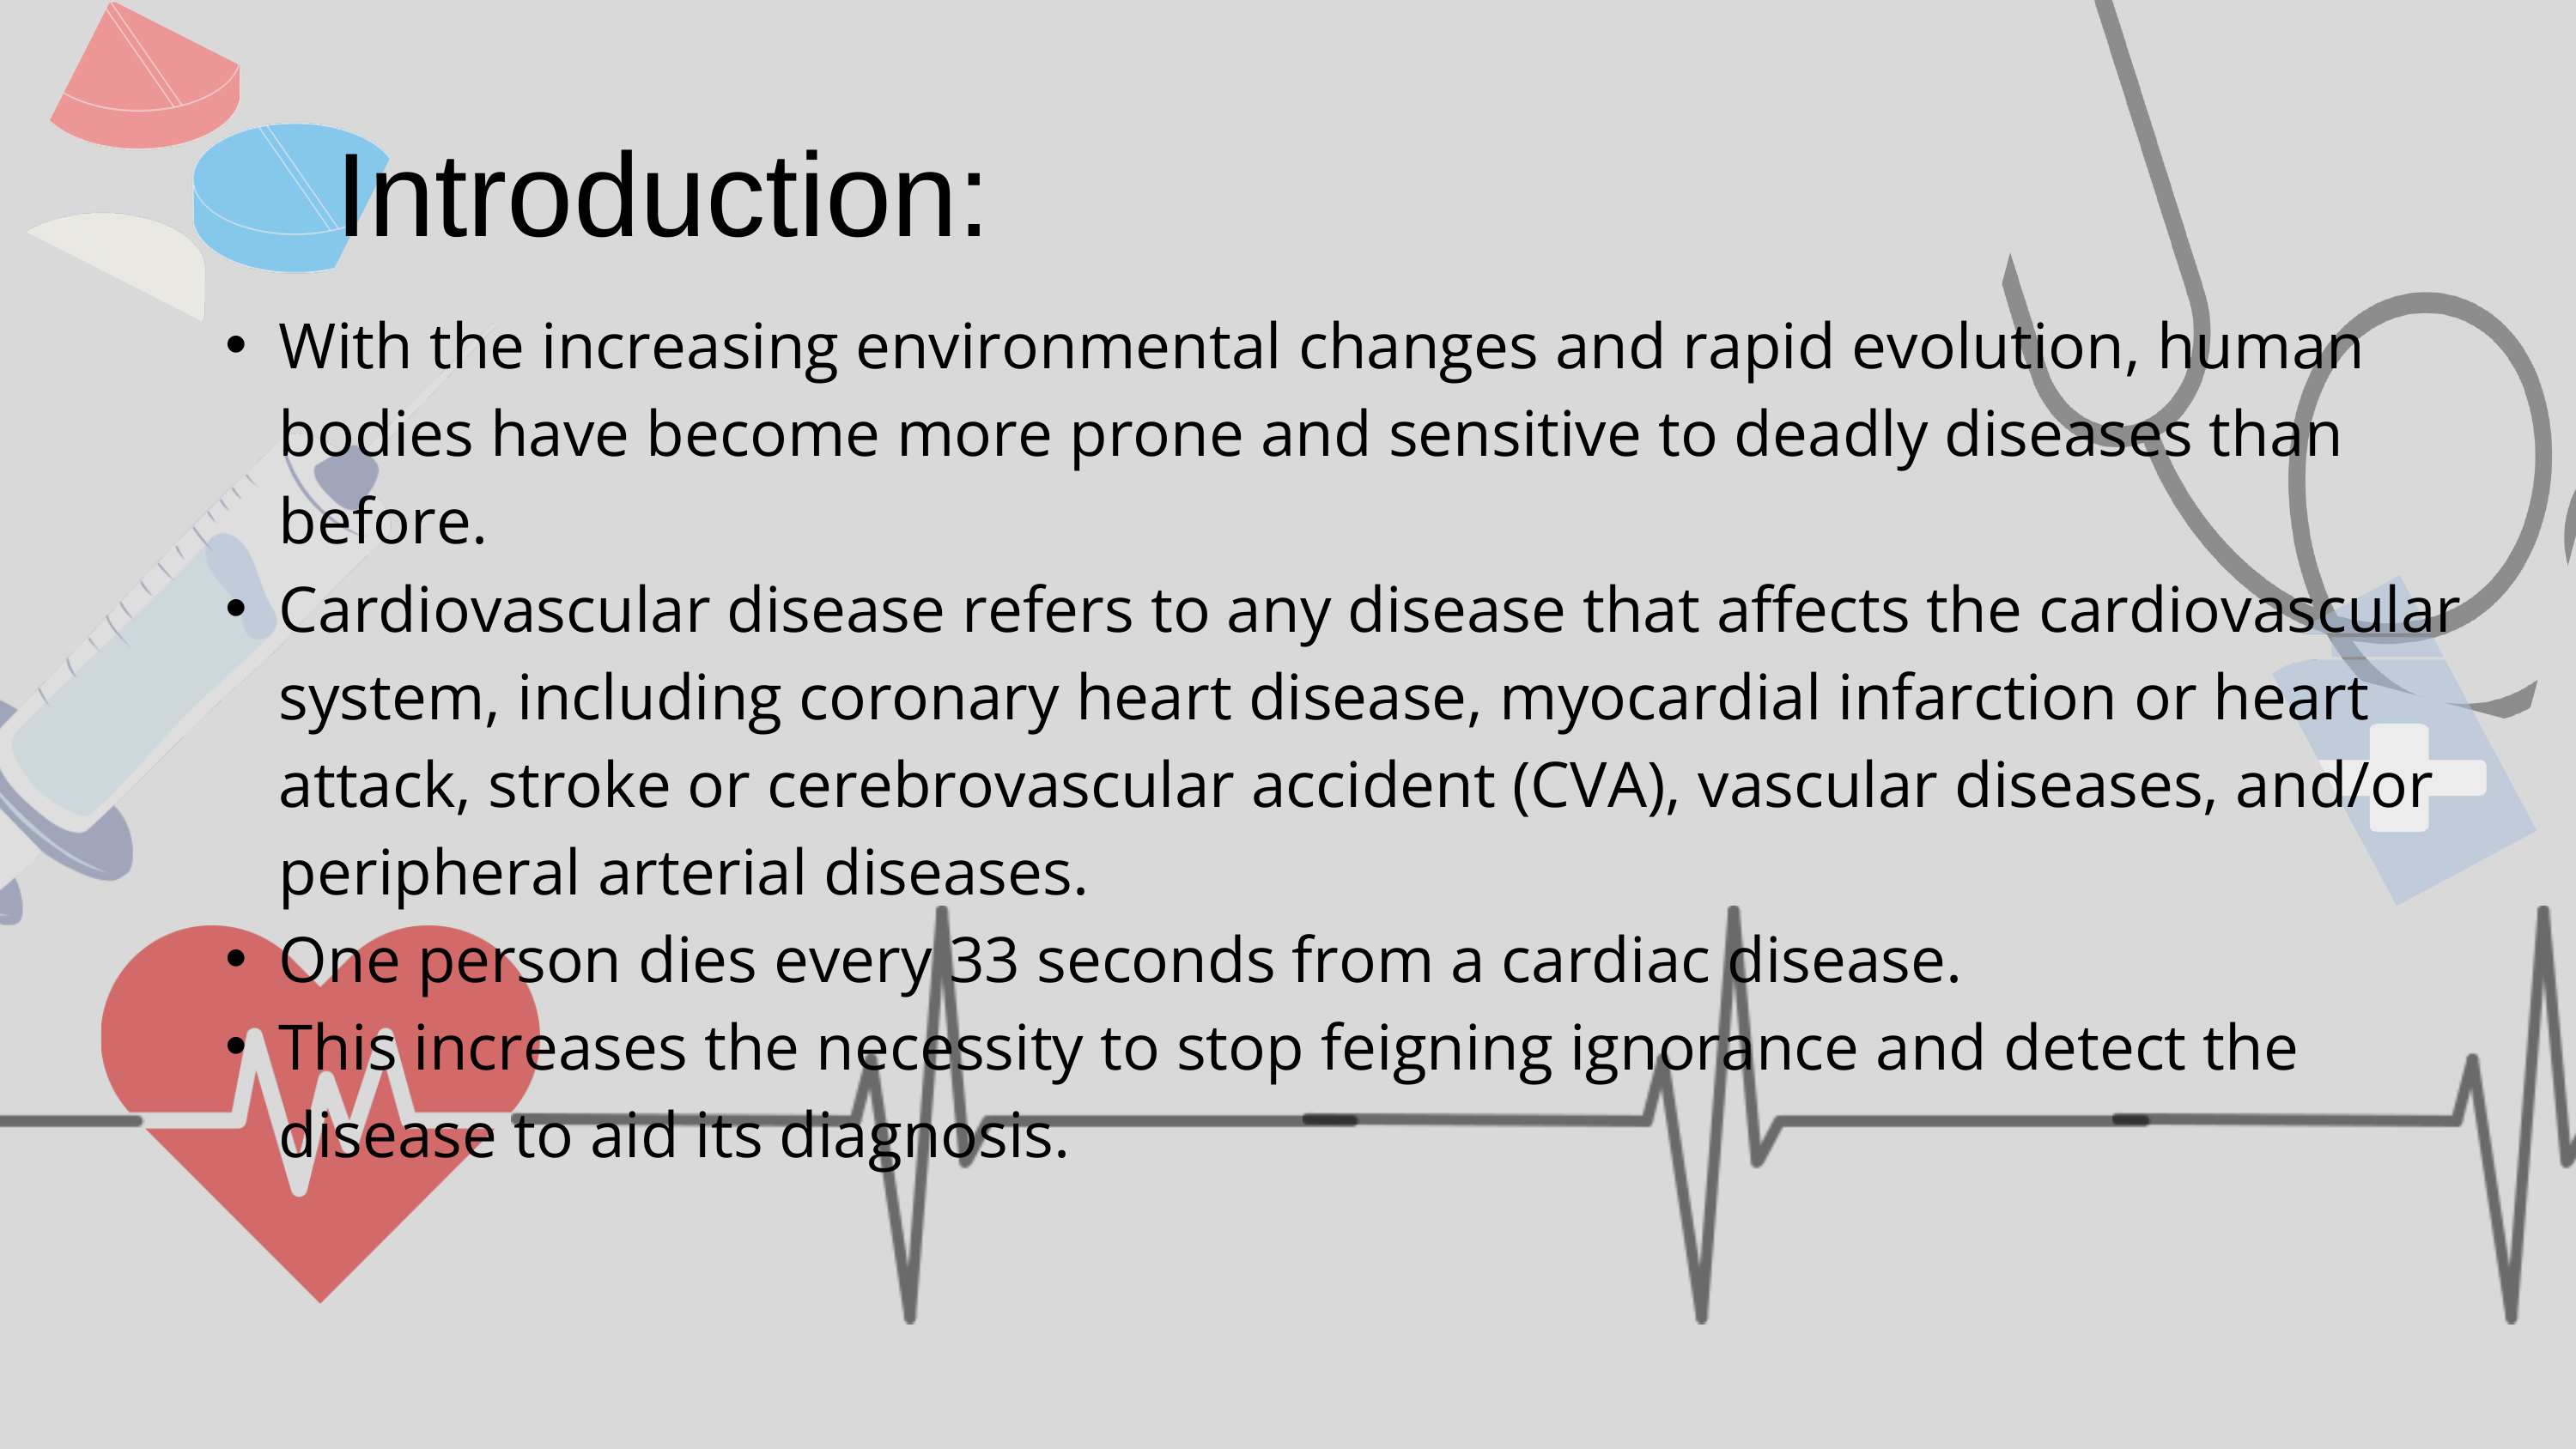

Introduction:
With the increasing environmental changes and rapid evolution, human bodies have become more prone and sensitive to deadly diseases than before.
Cardiovascular disease refers to any disease that affects the cardiovascular system, including coronary heart disease, myocardial infarction or heart attack, stroke or cerebrovascular accident (CVA), vascular diseases, and/or peripheral arterial diseases.
One person dies every 33 seconds from a cardiac disease.
This increases the necessity to stop feigning ignorance and detect the disease to aid its diagnosis.